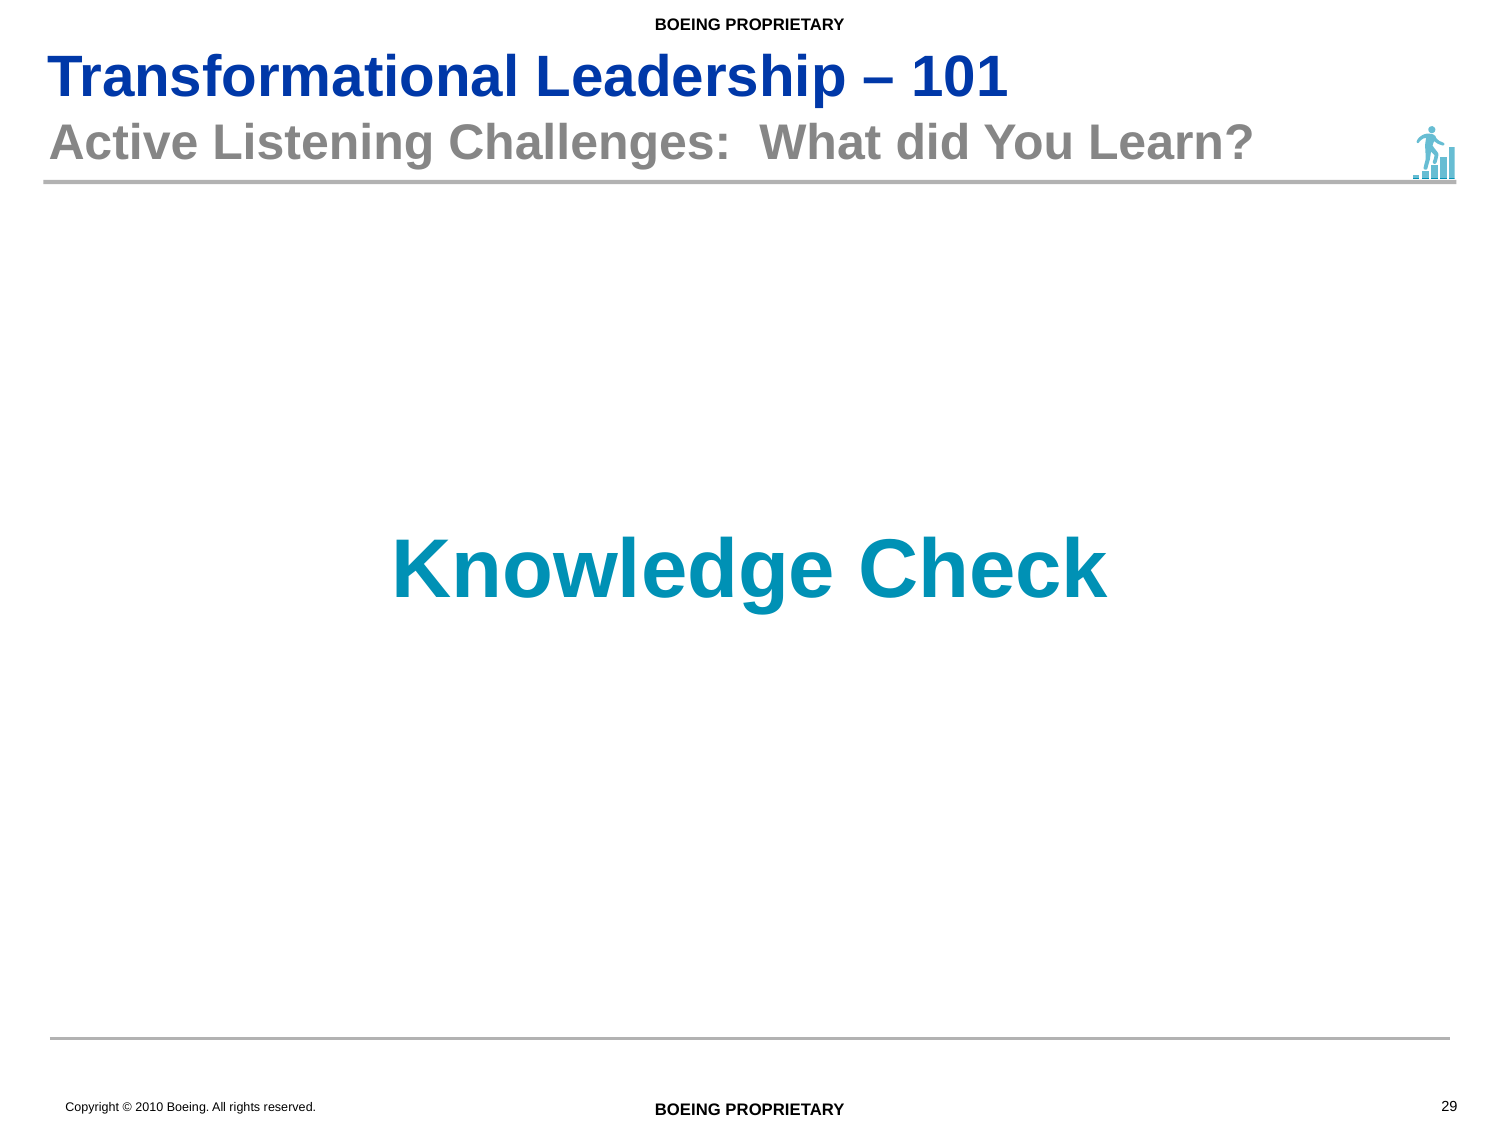

# Active Listening Challenges:  What did You Learn?
Knowledge Check
29